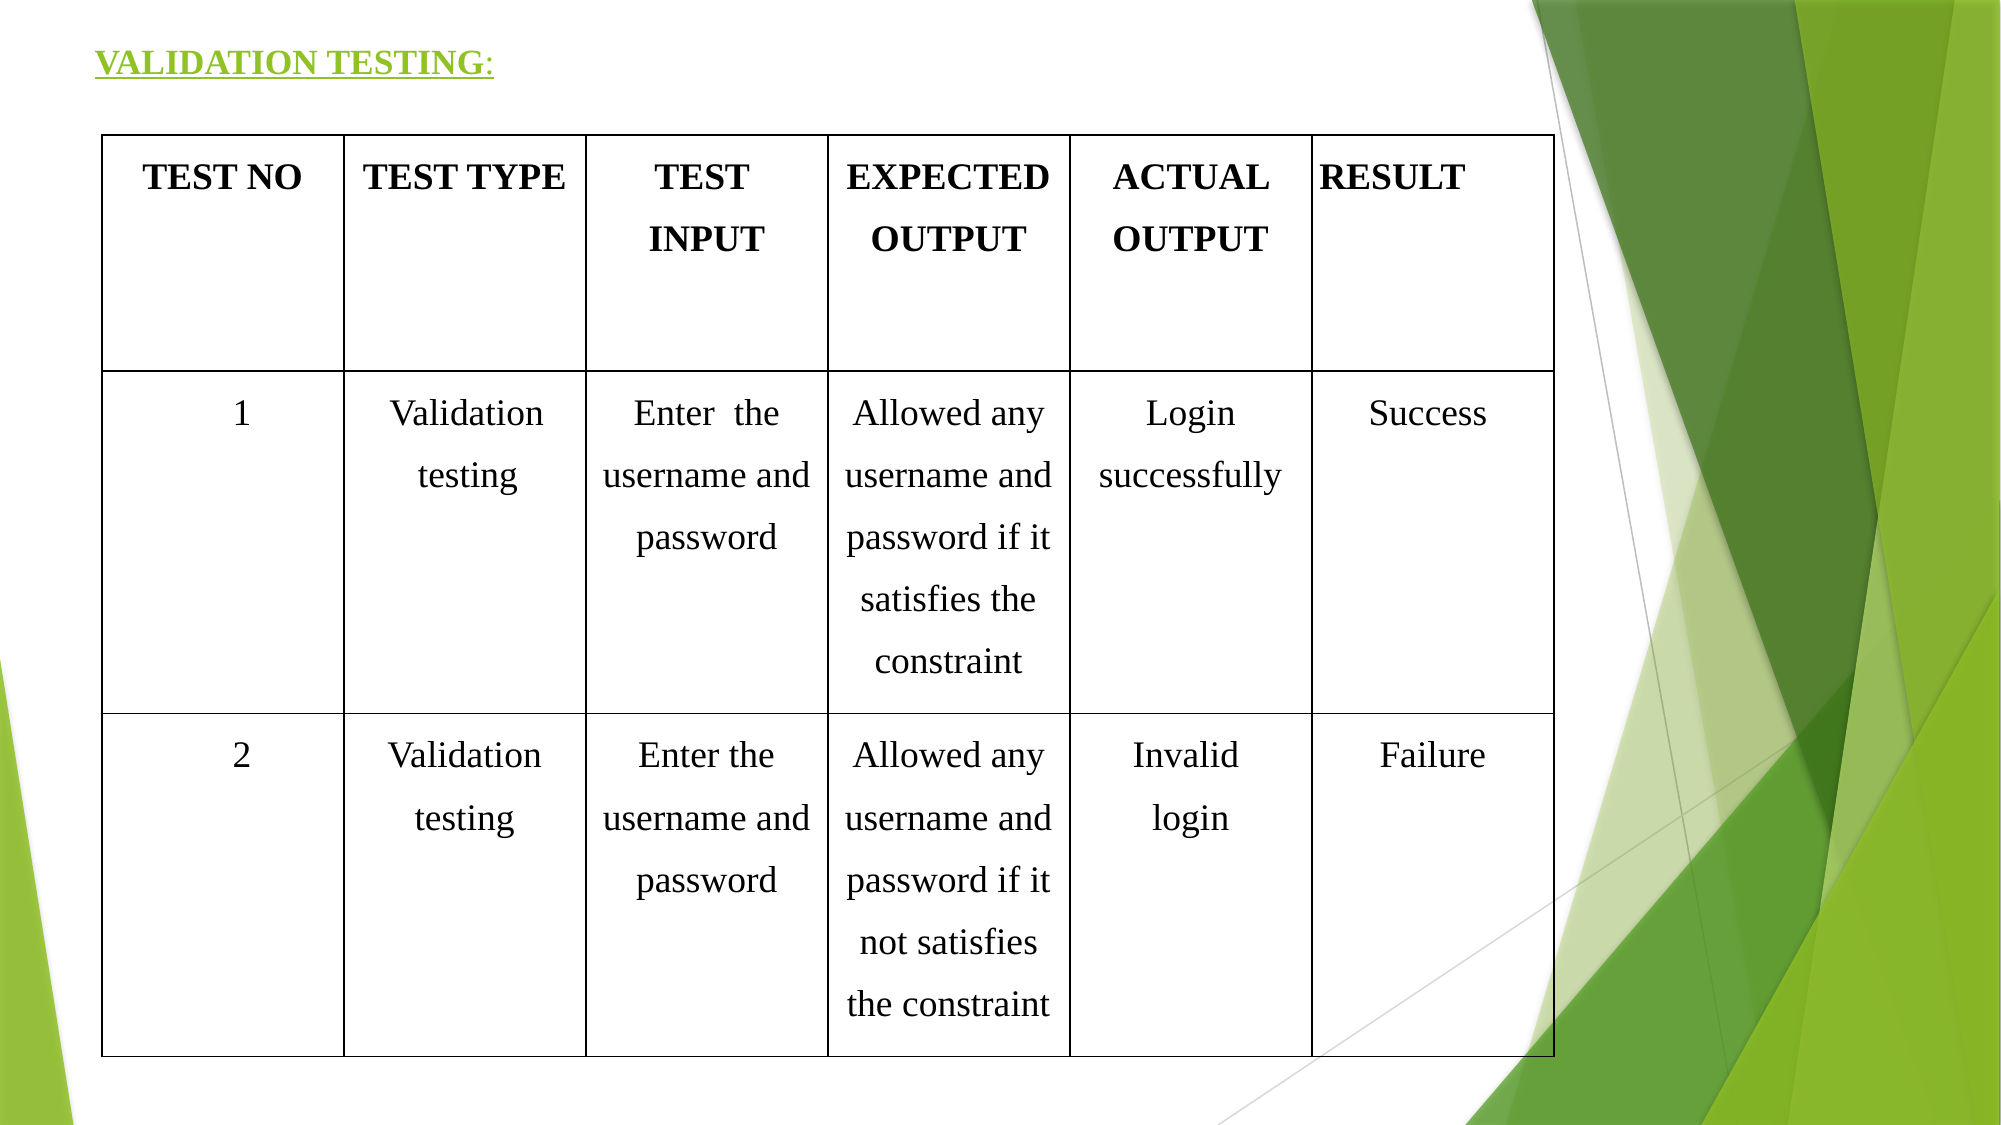

VALIDATION TESTING:
| TEST NO | TEST TYPE | TEST INPUT | EXPECTED OUTPUT | ACTUAL OUTPUT | RESULT |
| --- | --- | --- | --- | --- | --- |
| 1 | Validation testing | Enter the username and password | Allowed any username and password if it satisfies the constraint | Login successfully | Success |
| 2 | Validation testing | Enter the username and password | Allowed any username and password if it not satisfies the constraint | Invalid login | Failure |